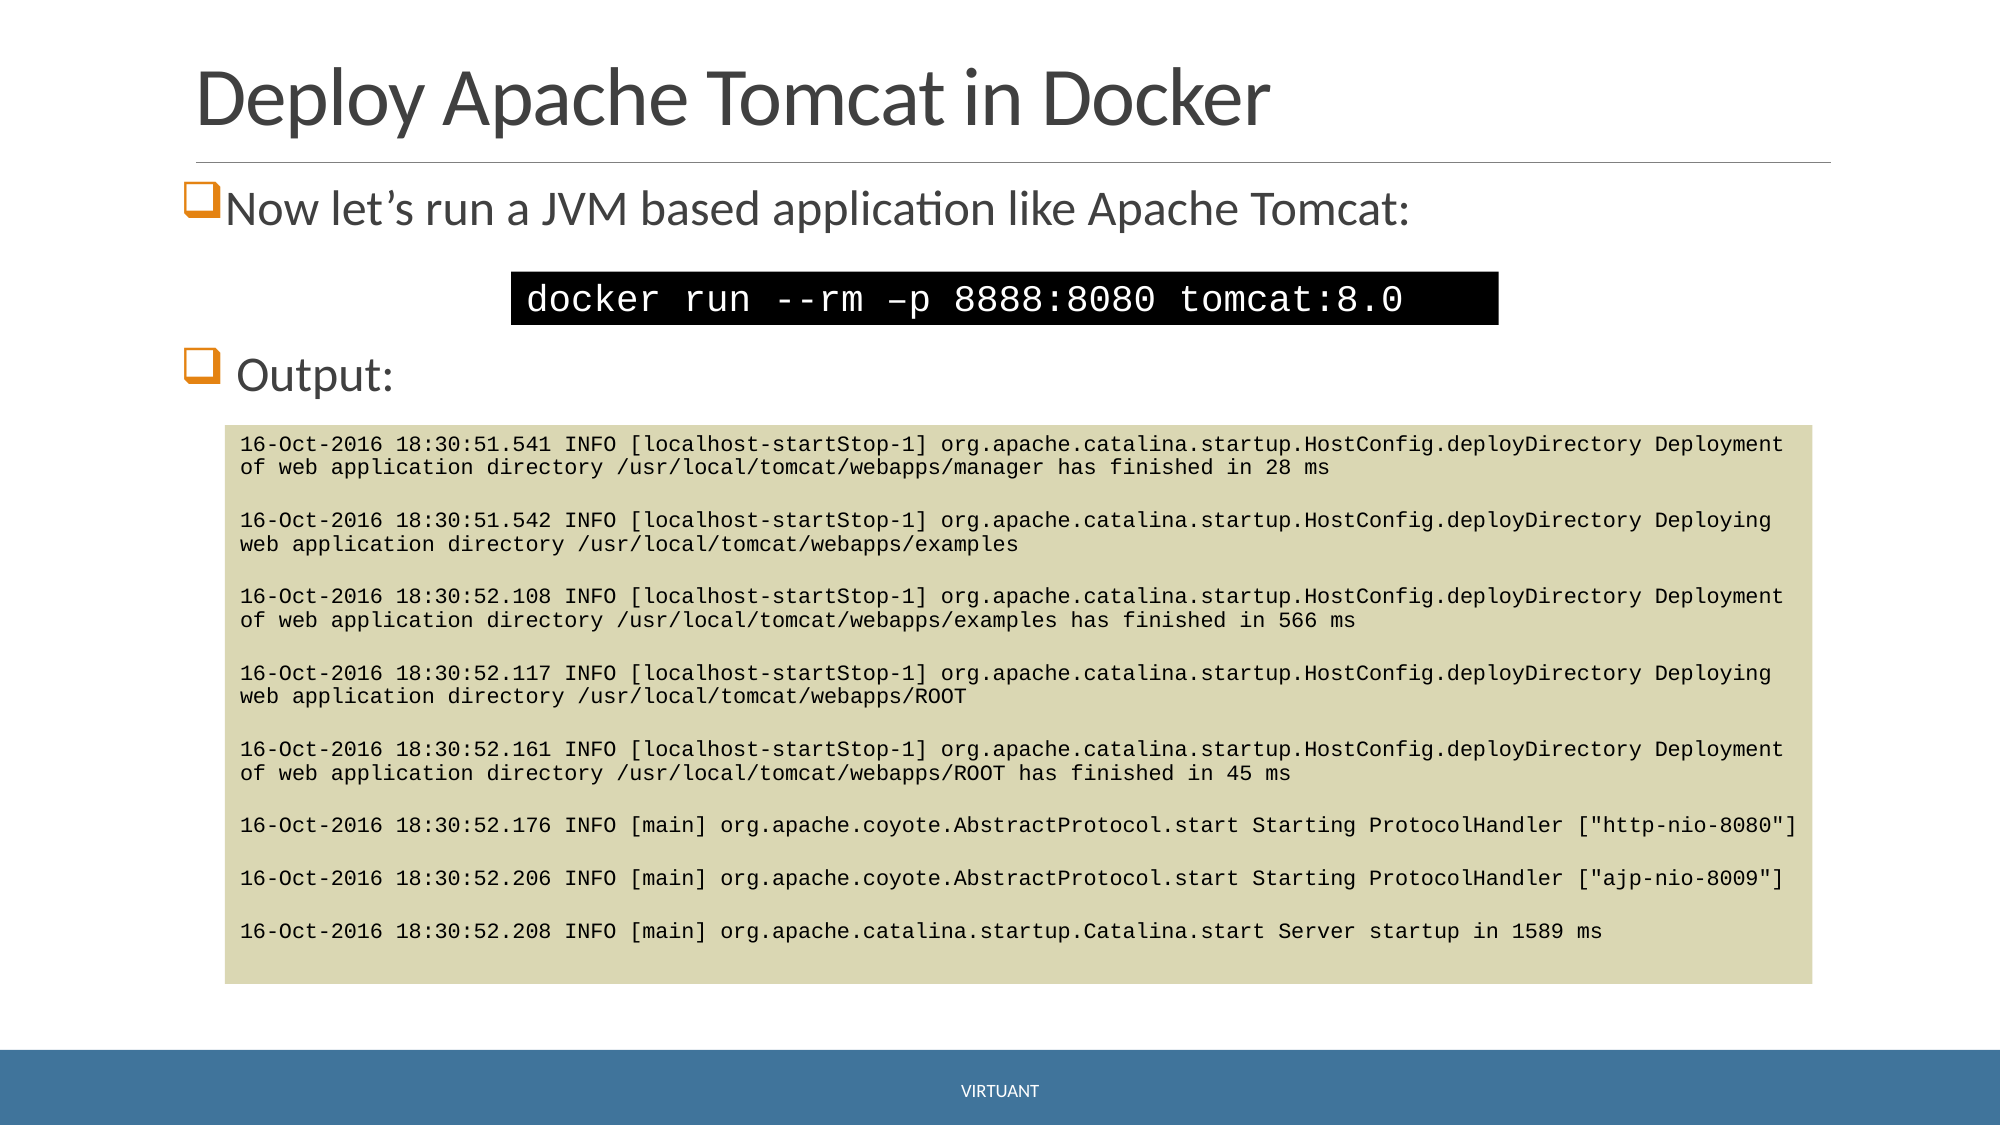

# Deploy Apache Tomcat in Docker
Now let’s run a JVM based application like Apache Tomcat:

 Output:

docker run --rm –p 8888:8080 tomcat:8.0
16-Oct-2016 18:30:51.541 INFO [localhost-startStop-1] org.apache.catalina.startup.HostConfig.deployDirectory Deployment of web application directory /usr/local/tomcat/webapps/manager has finished in 28 ms
16-Oct-2016 18:30:51.542 INFO [localhost-startStop-1] org.apache.catalina.startup.HostConfig.deployDirectory Deploying web application directory /usr/local/tomcat/webapps/examples
16-Oct-2016 18:30:52.108 INFO [localhost-startStop-1] org.apache.catalina.startup.HostConfig.deployDirectory Deployment of web application directory /usr/local/tomcat/webapps/examples has finished in 566 ms
16-Oct-2016 18:30:52.117 INFO [localhost-startStop-1] org.apache.catalina.startup.HostConfig.deployDirectory Deploying web application directory /usr/local/tomcat/webapps/ROOT
16-Oct-2016 18:30:52.161 INFO [localhost-startStop-1] org.apache.catalina.startup.HostConfig.deployDirectory Deployment of web application directory /usr/local/tomcat/webapps/ROOT has finished in 45 ms
16-Oct-2016 18:30:52.176 INFO [main] org.apache.coyote.AbstractProtocol.start Starting ProtocolHandler ["http-nio-8080"]
16-Oct-2016 18:30:52.206 INFO [main] org.apache.coyote.AbstractProtocol.start Starting ProtocolHandler ["ajp-nio-8009"]
16-Oct-2016 18:30:52.208 INFO [main] org.apache.catalina.startup.Catalina.start Server startup in 1589 ms
Virtuant